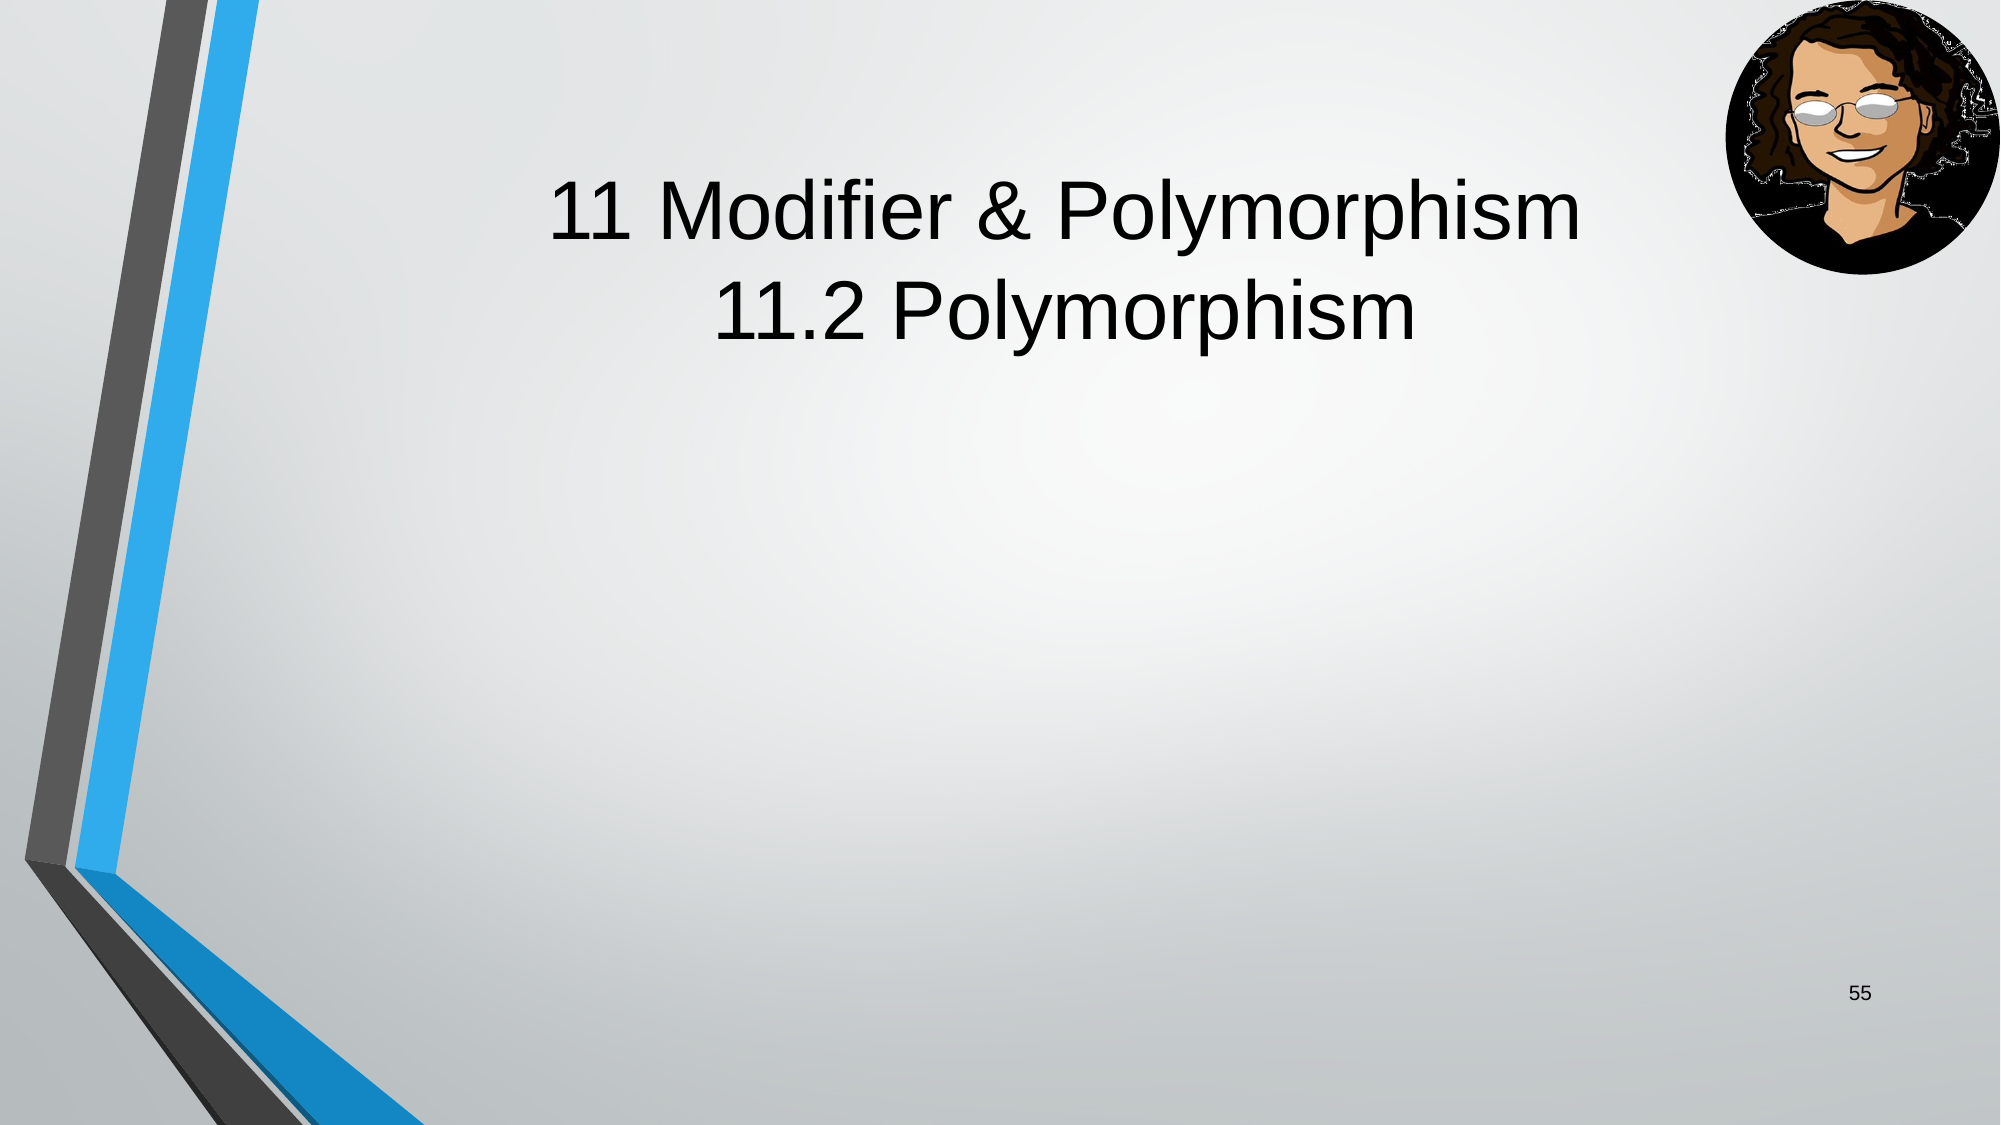

# 11 Modifier & Polymorphism 11.2 Polymorphism

55